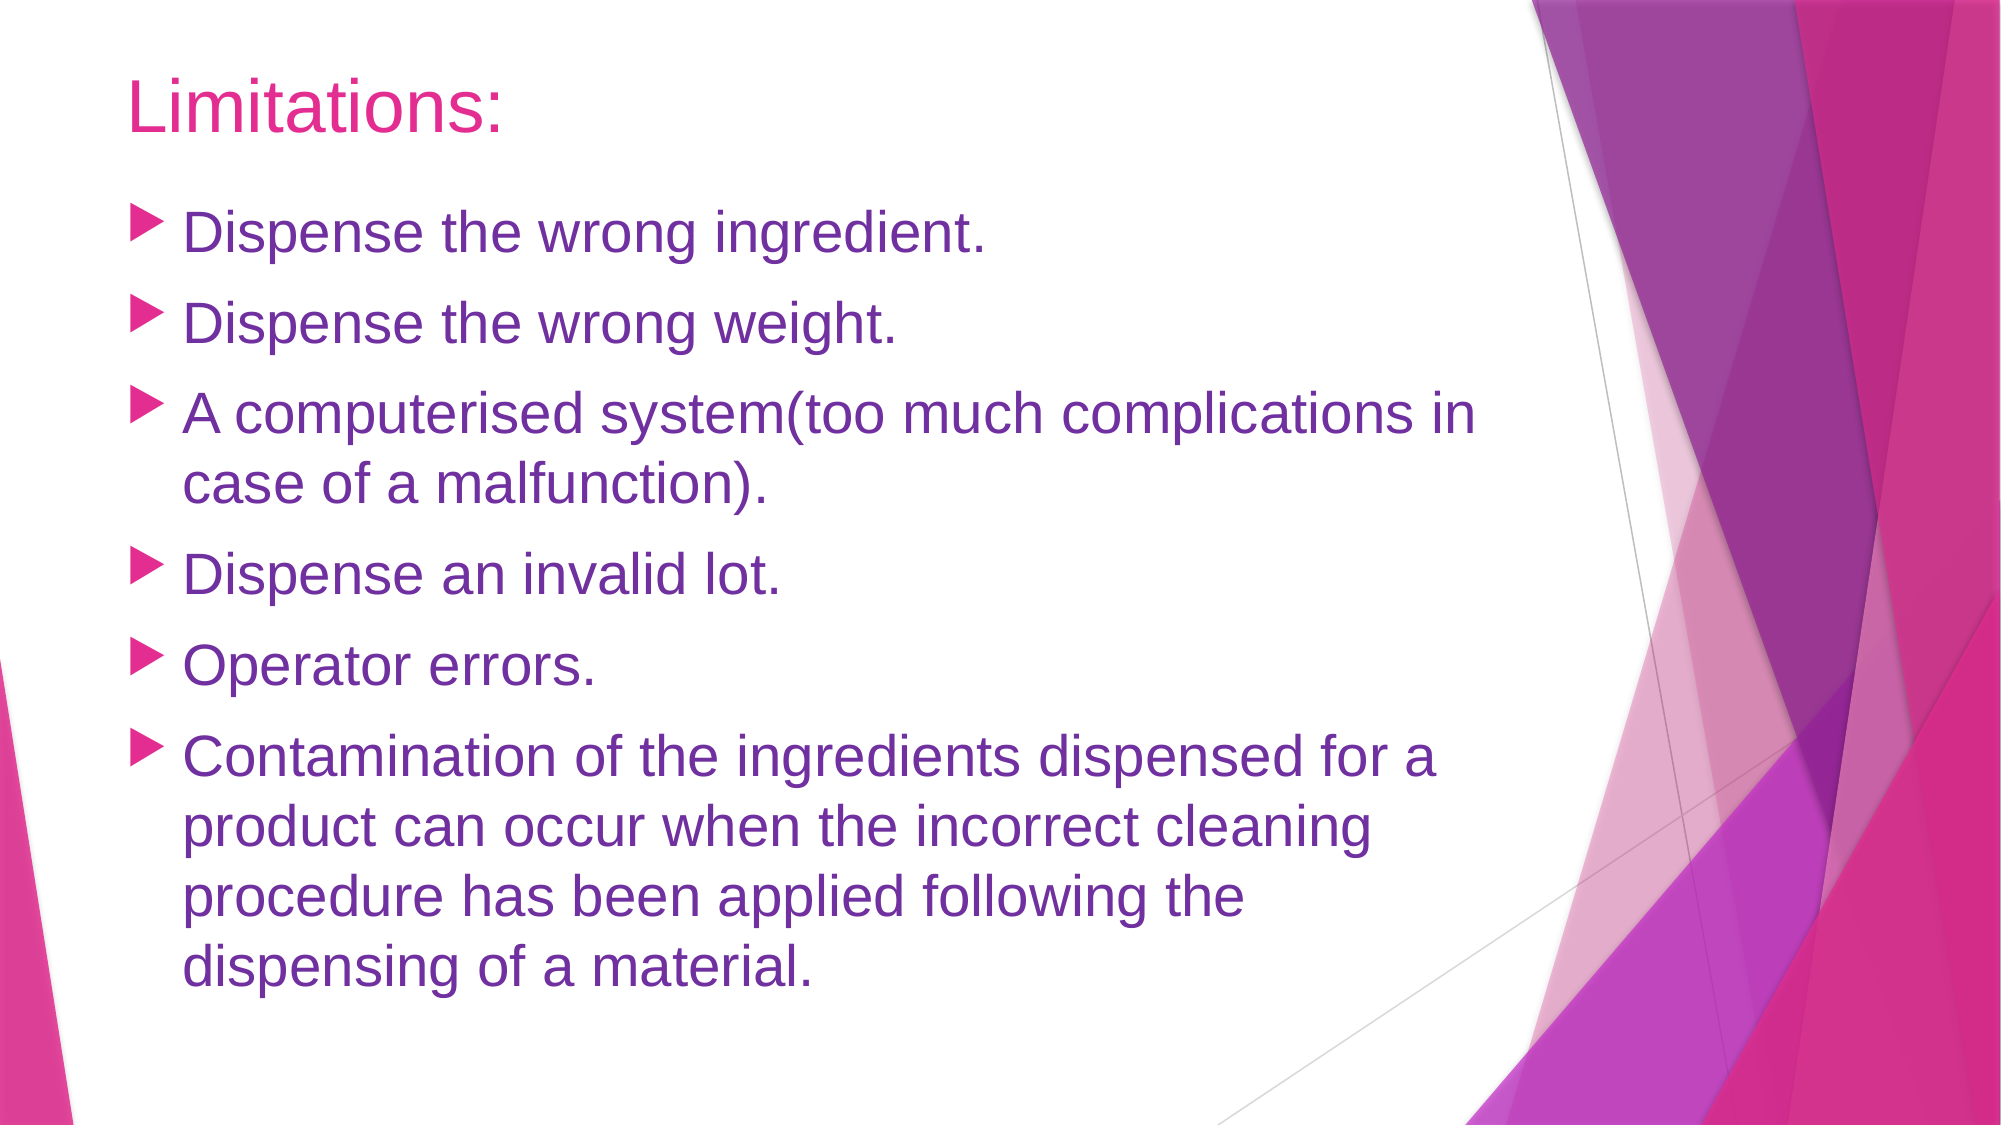

# Limitations:
Dispense the wrong ingredient.
Dispense the wrong weight.
A computerised system(too much complications in case of a malfunction).
Dispense an invalid lot.
Operator errors.
Contamination of the ingredients dispensed for a product can occur when the incorrect cleaning procedure has been applied following the dispensing of a material.